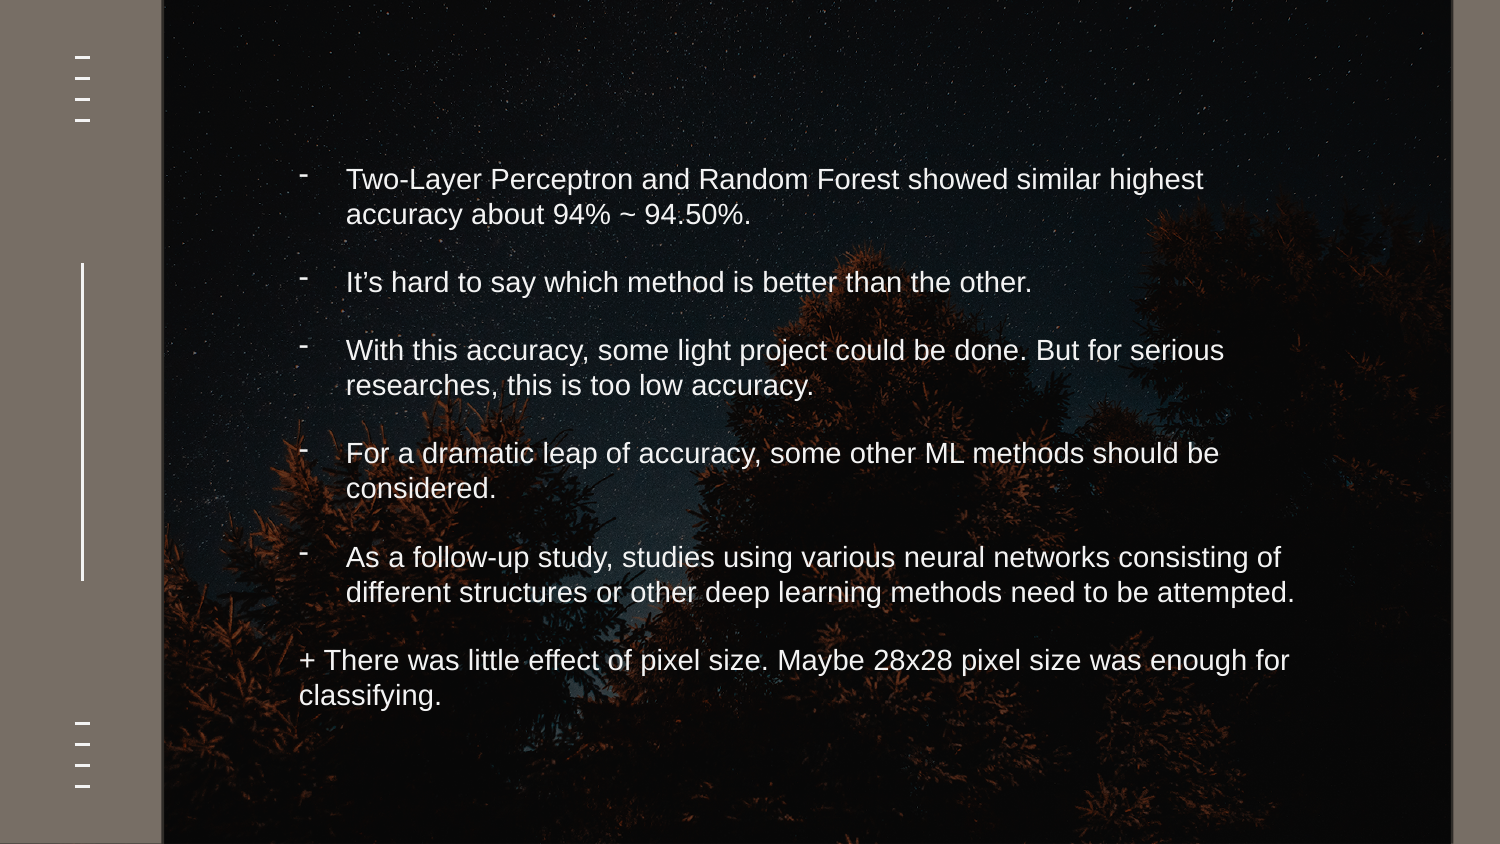

Two-Layer Perceptron and Random Forest showed similar highest accuracy about 94% ~ 94.50%.
It’s hard to say which method is better than the other.
With this accuracy, some light project could be done. But for serious researches, this is too low accuracy.
For a dramatic leap of accuracy, some other ML methods should be considered.
As a follow-up study, studies using various neural networks consisting of different structures or other deep learning methods need to be attempted.
+ There was little effect of pixel size. Maybe 28x28 pixel size was enough for classifying.